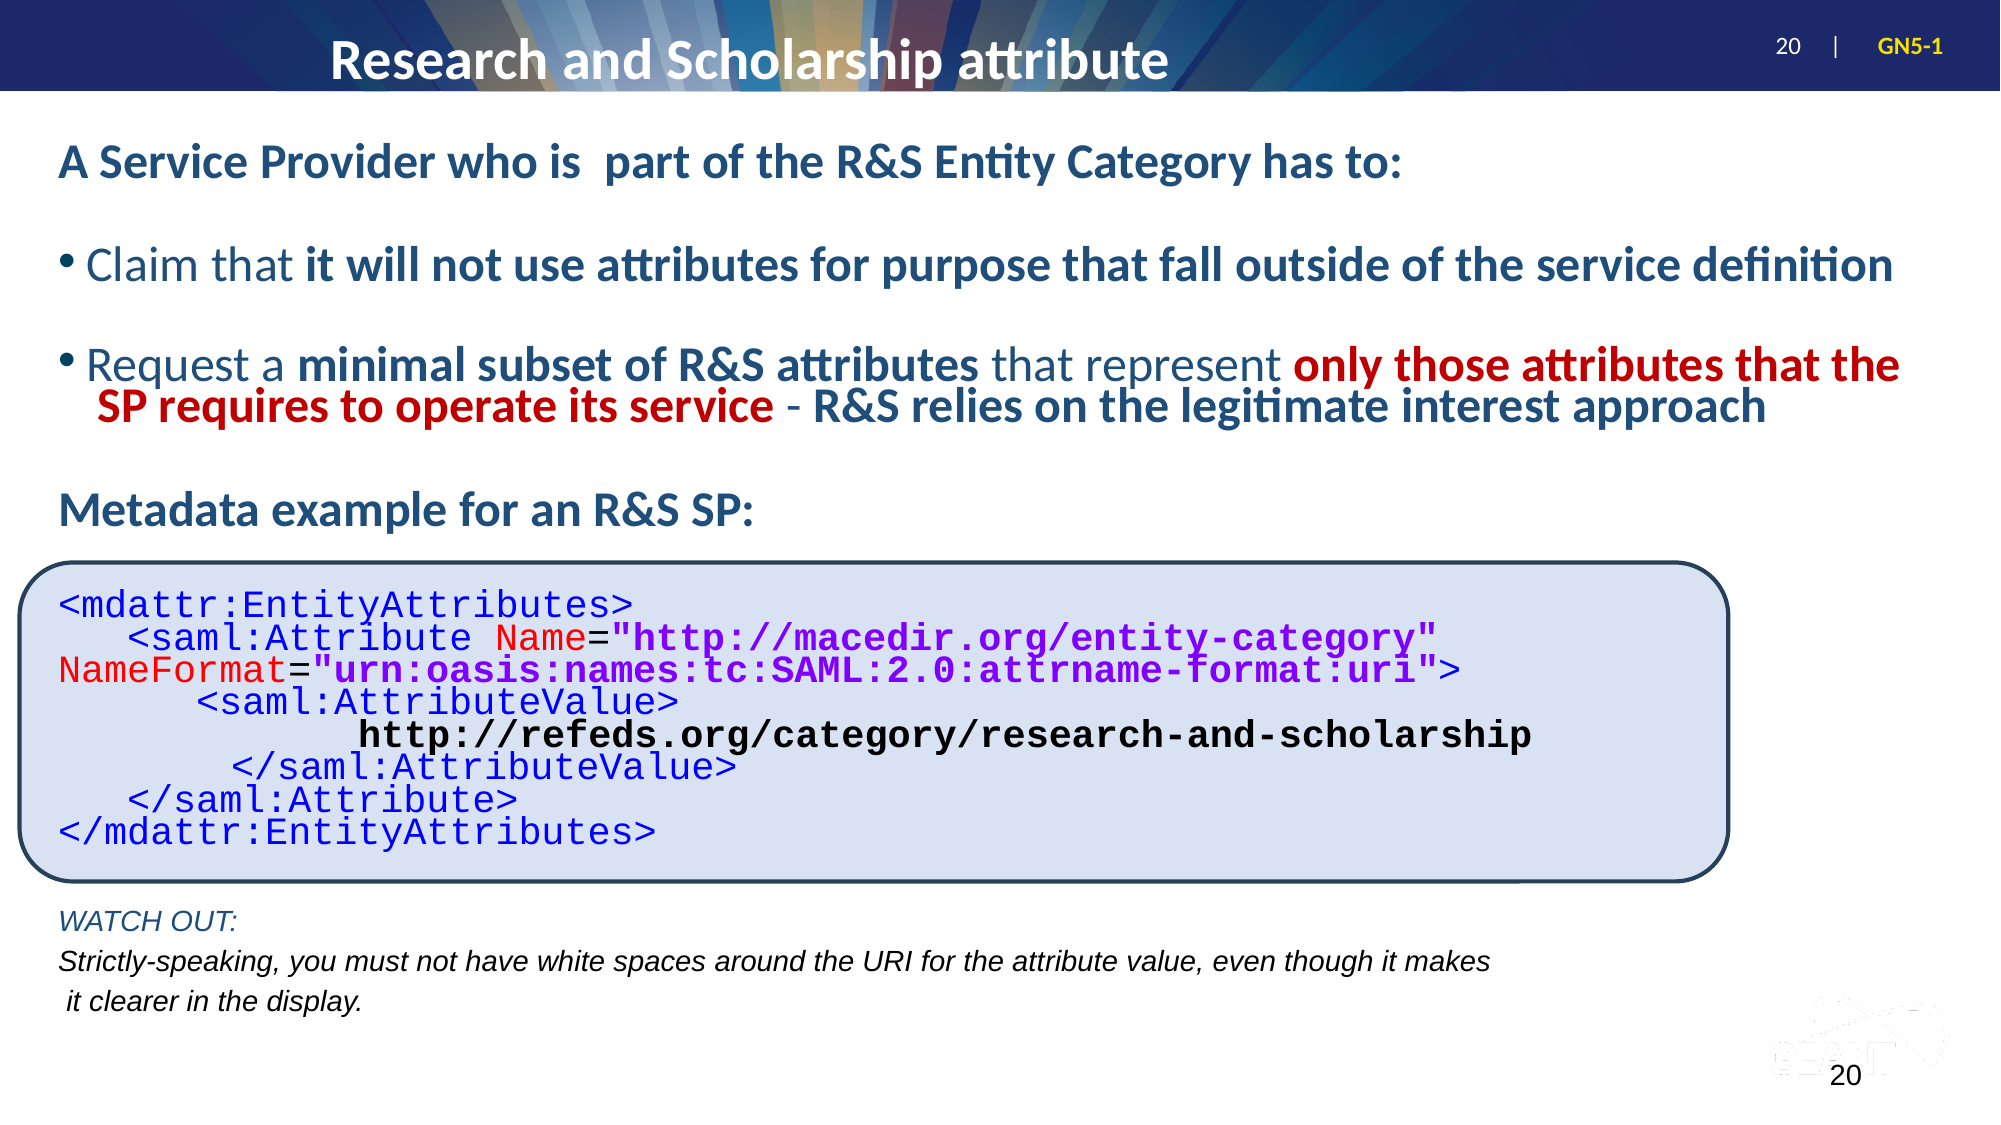

# Research and Scholarship attribute
A Service Provider who is  part of the R&S Entity Category has to:

Claim that it will not use attributes for purpose that fall outside of the service definition
Request a minimal subset of R&S attributes that represent only those attributes that the
 SP requires to operate its service - R&S relies on the legitimate interest approach

Metadata example for an R&S SP:
<mdattr:EntityAttributes>
   <saml:Attribute Name="http://macedir.org/entity-category" NameFormat="urn:oasis:names:tc:SAML:2.0:attrname-format:uri">
      <saml:AttributeValue>
		http://refeds.org/category/research-and-scholarship
	 </saml:AttributeValue>
   </saml:Attribute>
</mdattr:EntityAttributes>

WATCH OUT:
Strictly-speaking, you must not have white spaces around the URI for the attribute value, even though it makes
 it clearer in the display.

20